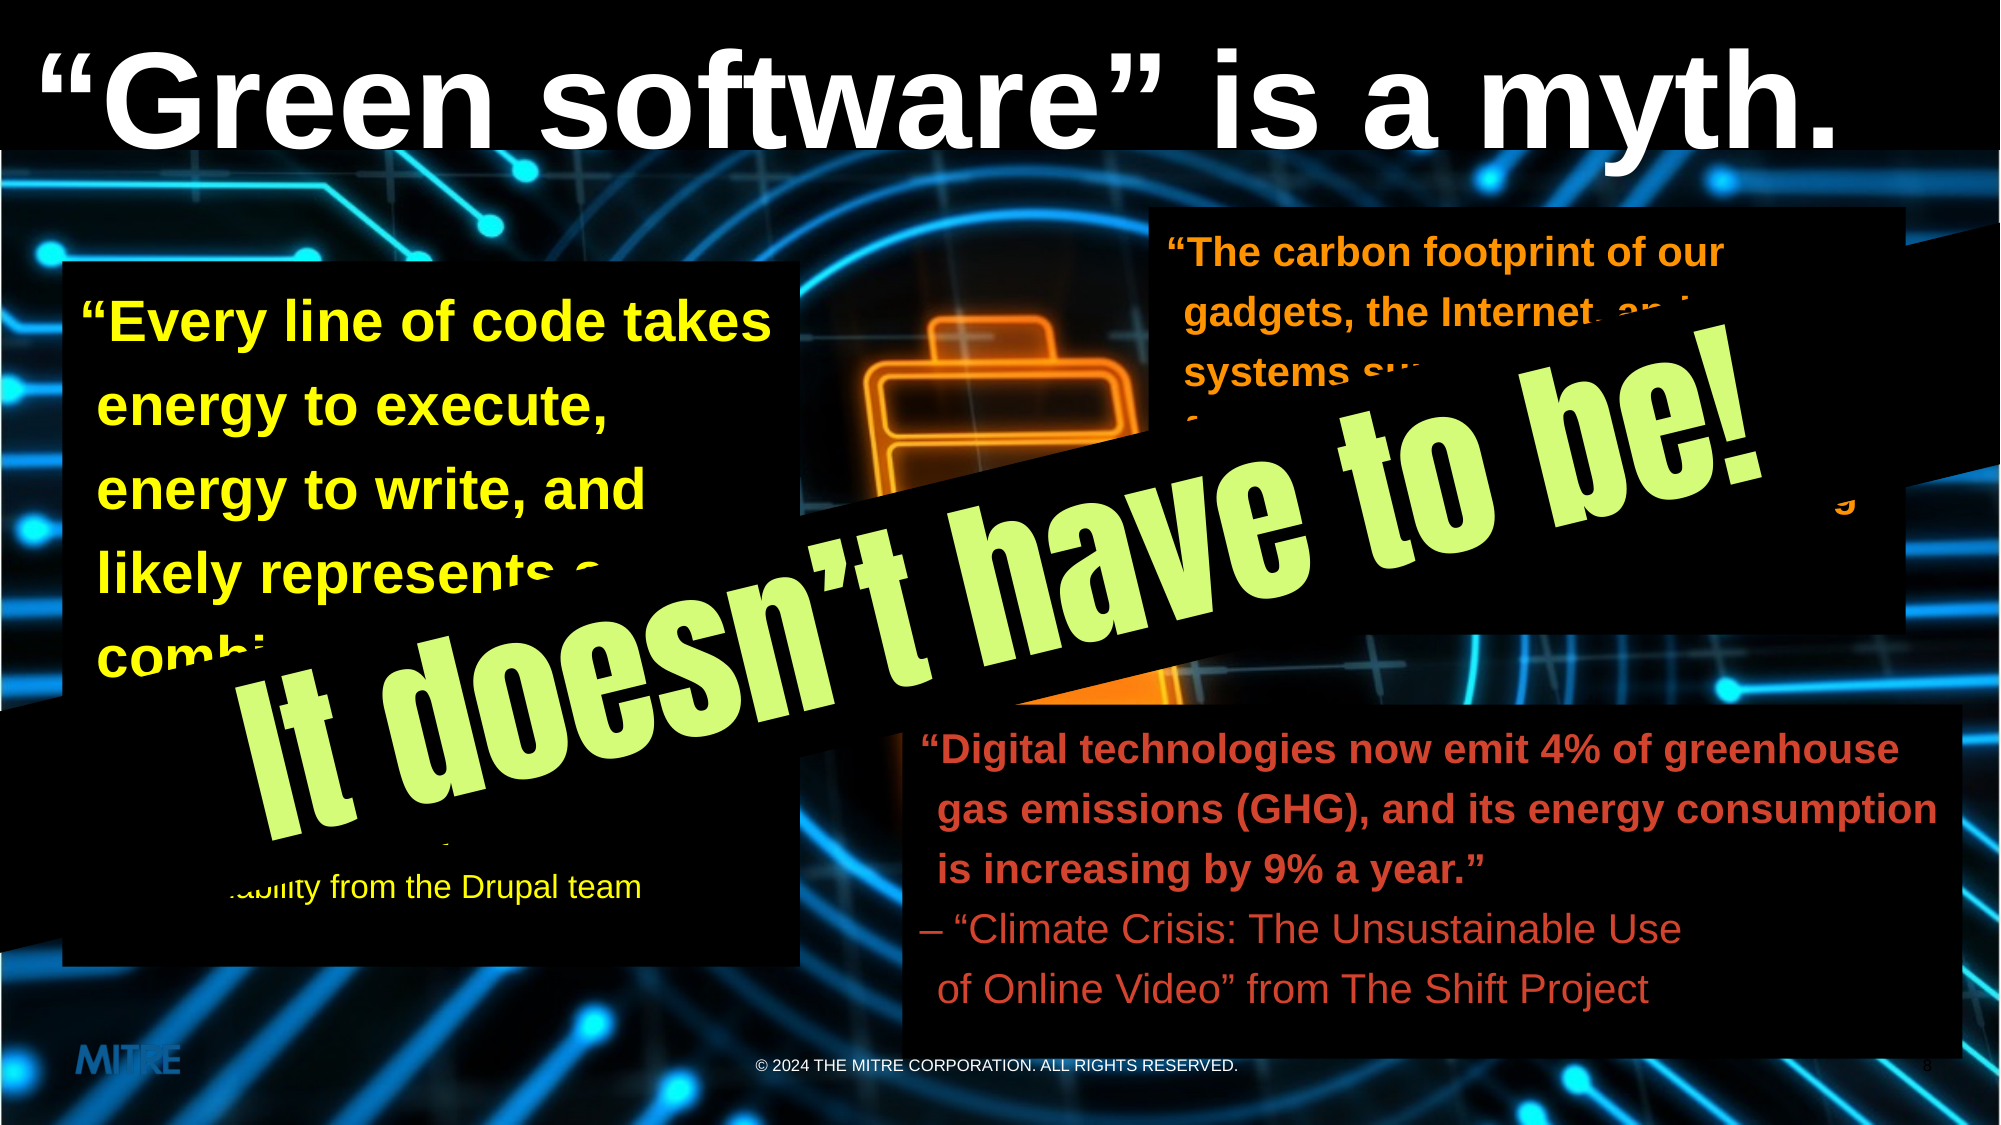

# “Green software” is a myth.
“The carbon footprint of our gadgets, the Internet, and the systems supporting them account for about 3.7% of global greenhouse emissions, according to some estimates.”
– The BBC
“Every line of code takes energy to execute, energy to write, and likely represents a combination of communications efforts to nail down.”
– Sustainability from the Drupal team
It doesn’t have to be!
“Digital technologies now emit 4% of greenhouse gas emissions (GHG), and its energy consumption is increasing by 9% a year.”
– “Climate Crisis: The Unsustainable Use
of Online Video” from The Shift Project
© 2024 THE MITRE CORPORATION. ALL RIGHTS RESERVED.
8